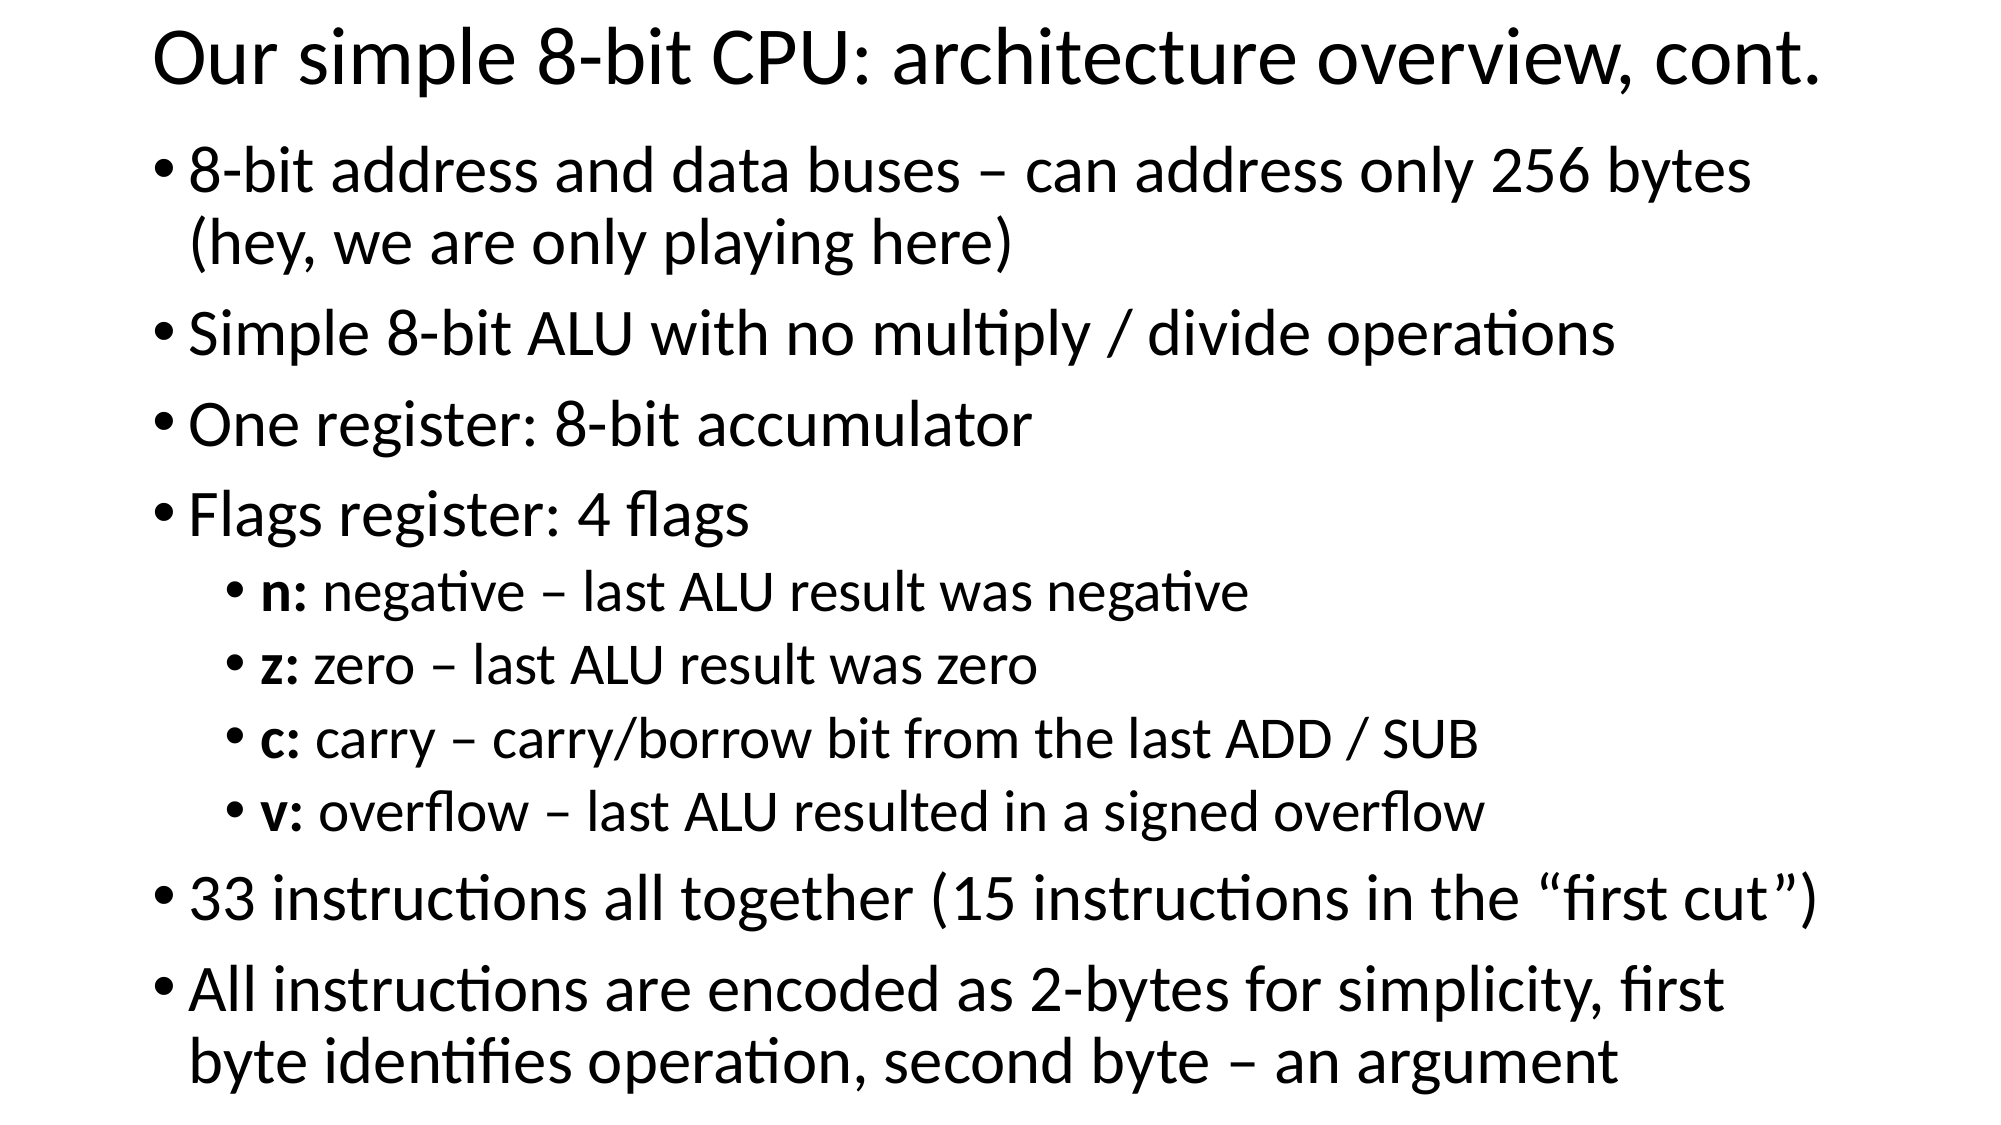

# Our simple 8-bit CPU: architecture overview, cont.
8-bit address and data buses – can address only 256 bytes (hey, we are only playing here)
Simple 8-bit ALU with no multiply / divide operations
One register: 8-bit accumulator
Flags register: 4 flags
n: negative – last ALU result was negative
z: zero – last ALU result was zero
c: carry – carry/borrow bit from the last ADD / SUB
v: overflow – last ALU resulted in a signed overflow
33 instructions all together (15 instructions in the “first cut”)
All instructions are encoded as 2-bytes for simplicity, first byte identifies operation, second byte – an argument